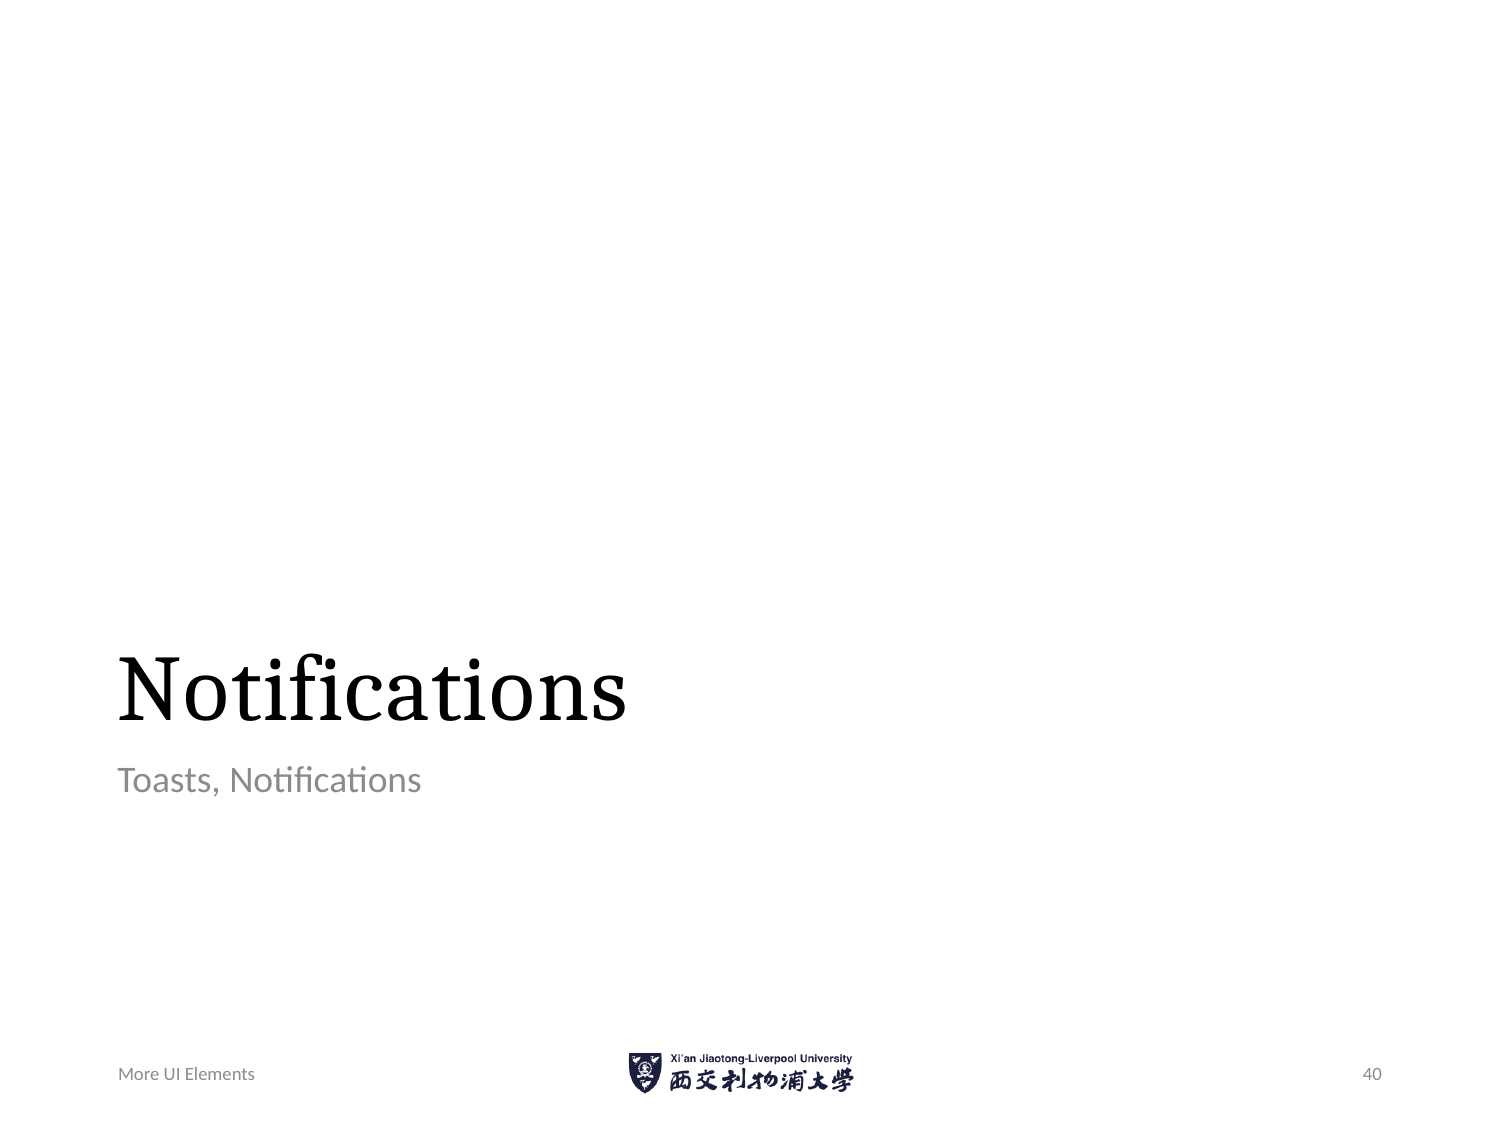

# Notifications
Toasts, Notifications
More UI Elements
40